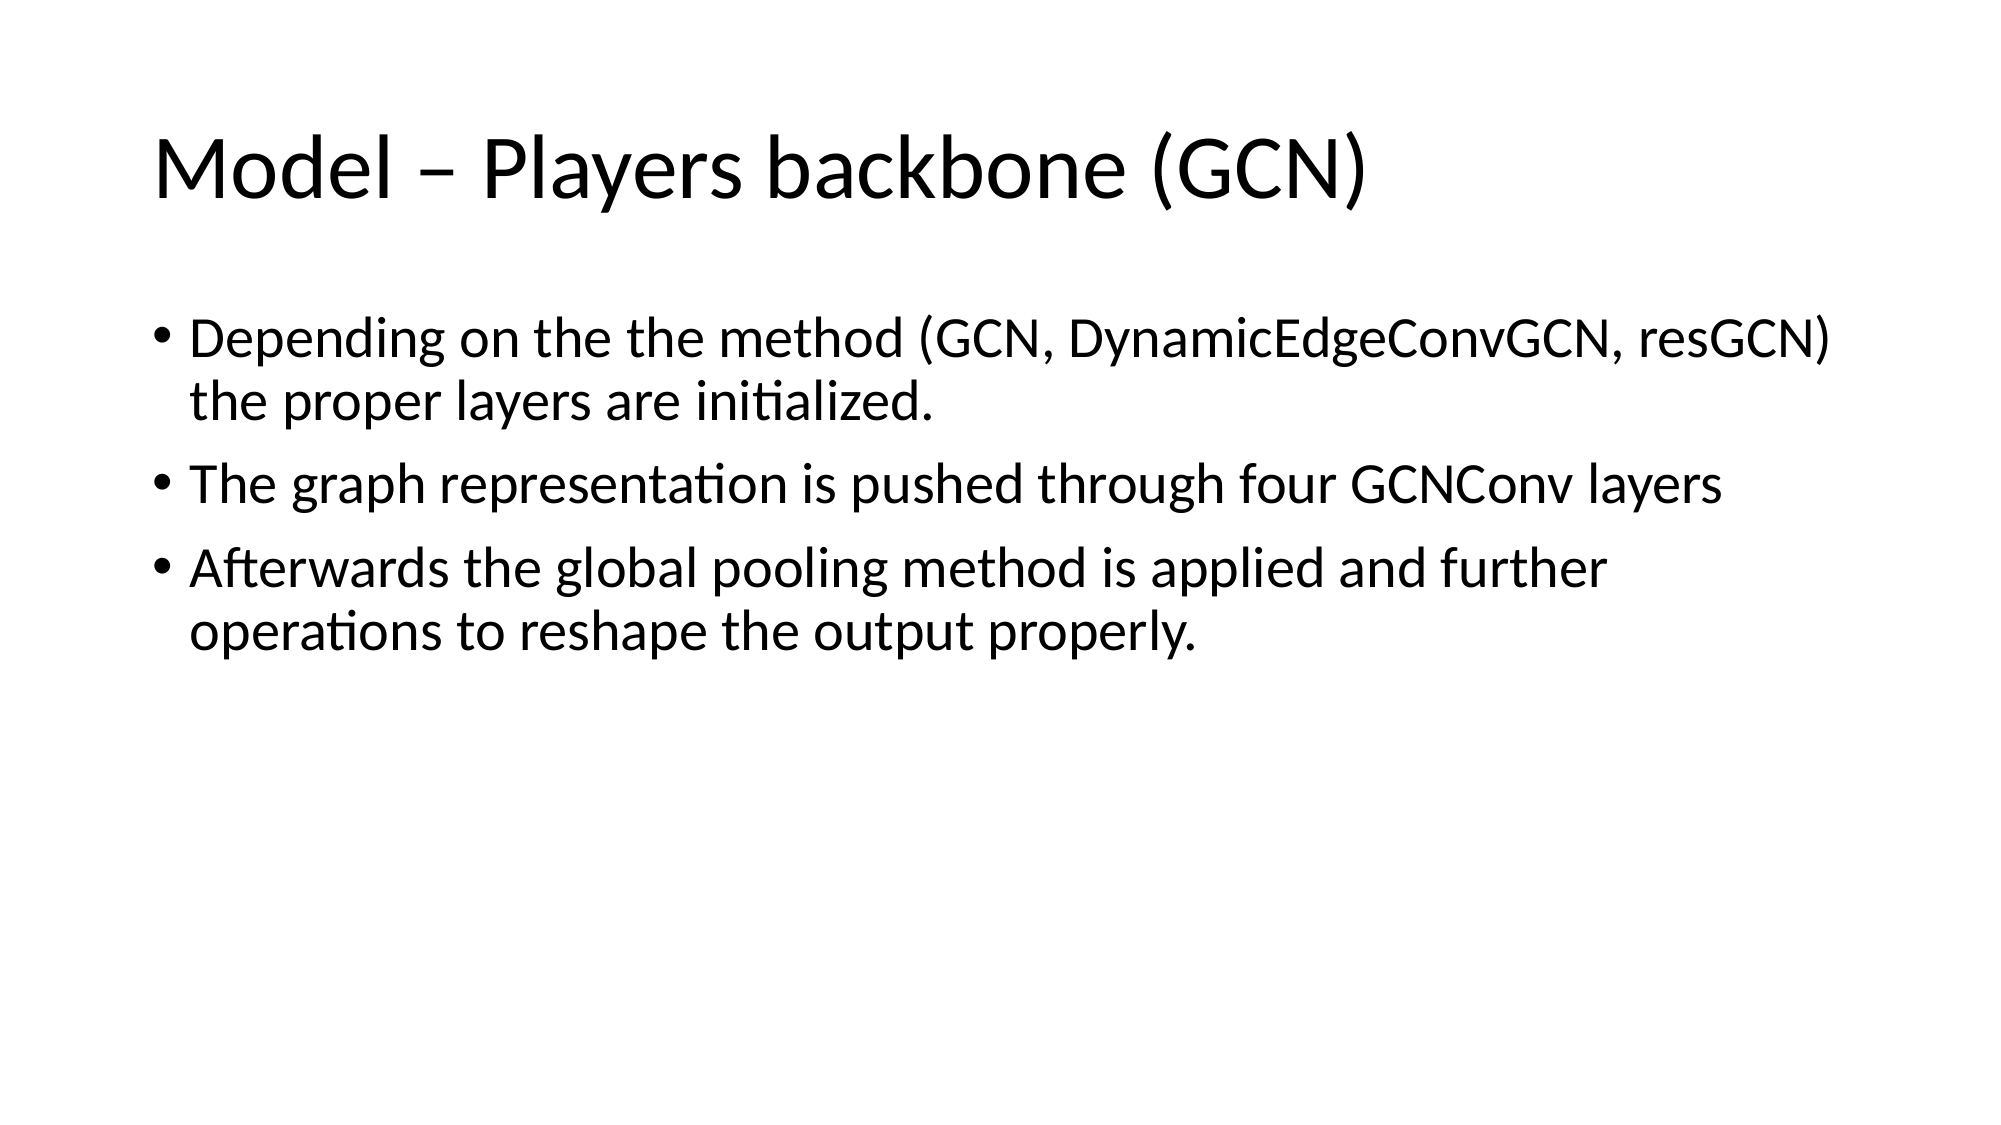

# Model – Players backbone (GCN)
Depending on the the method (GCN, DynamicEdgeConvGCN, resGCN) the proper layers are initialized.
The graph representation is pushed through four GCNConv layers
Afterwards the global pooling method is applied and further operations to reshape the output properly.